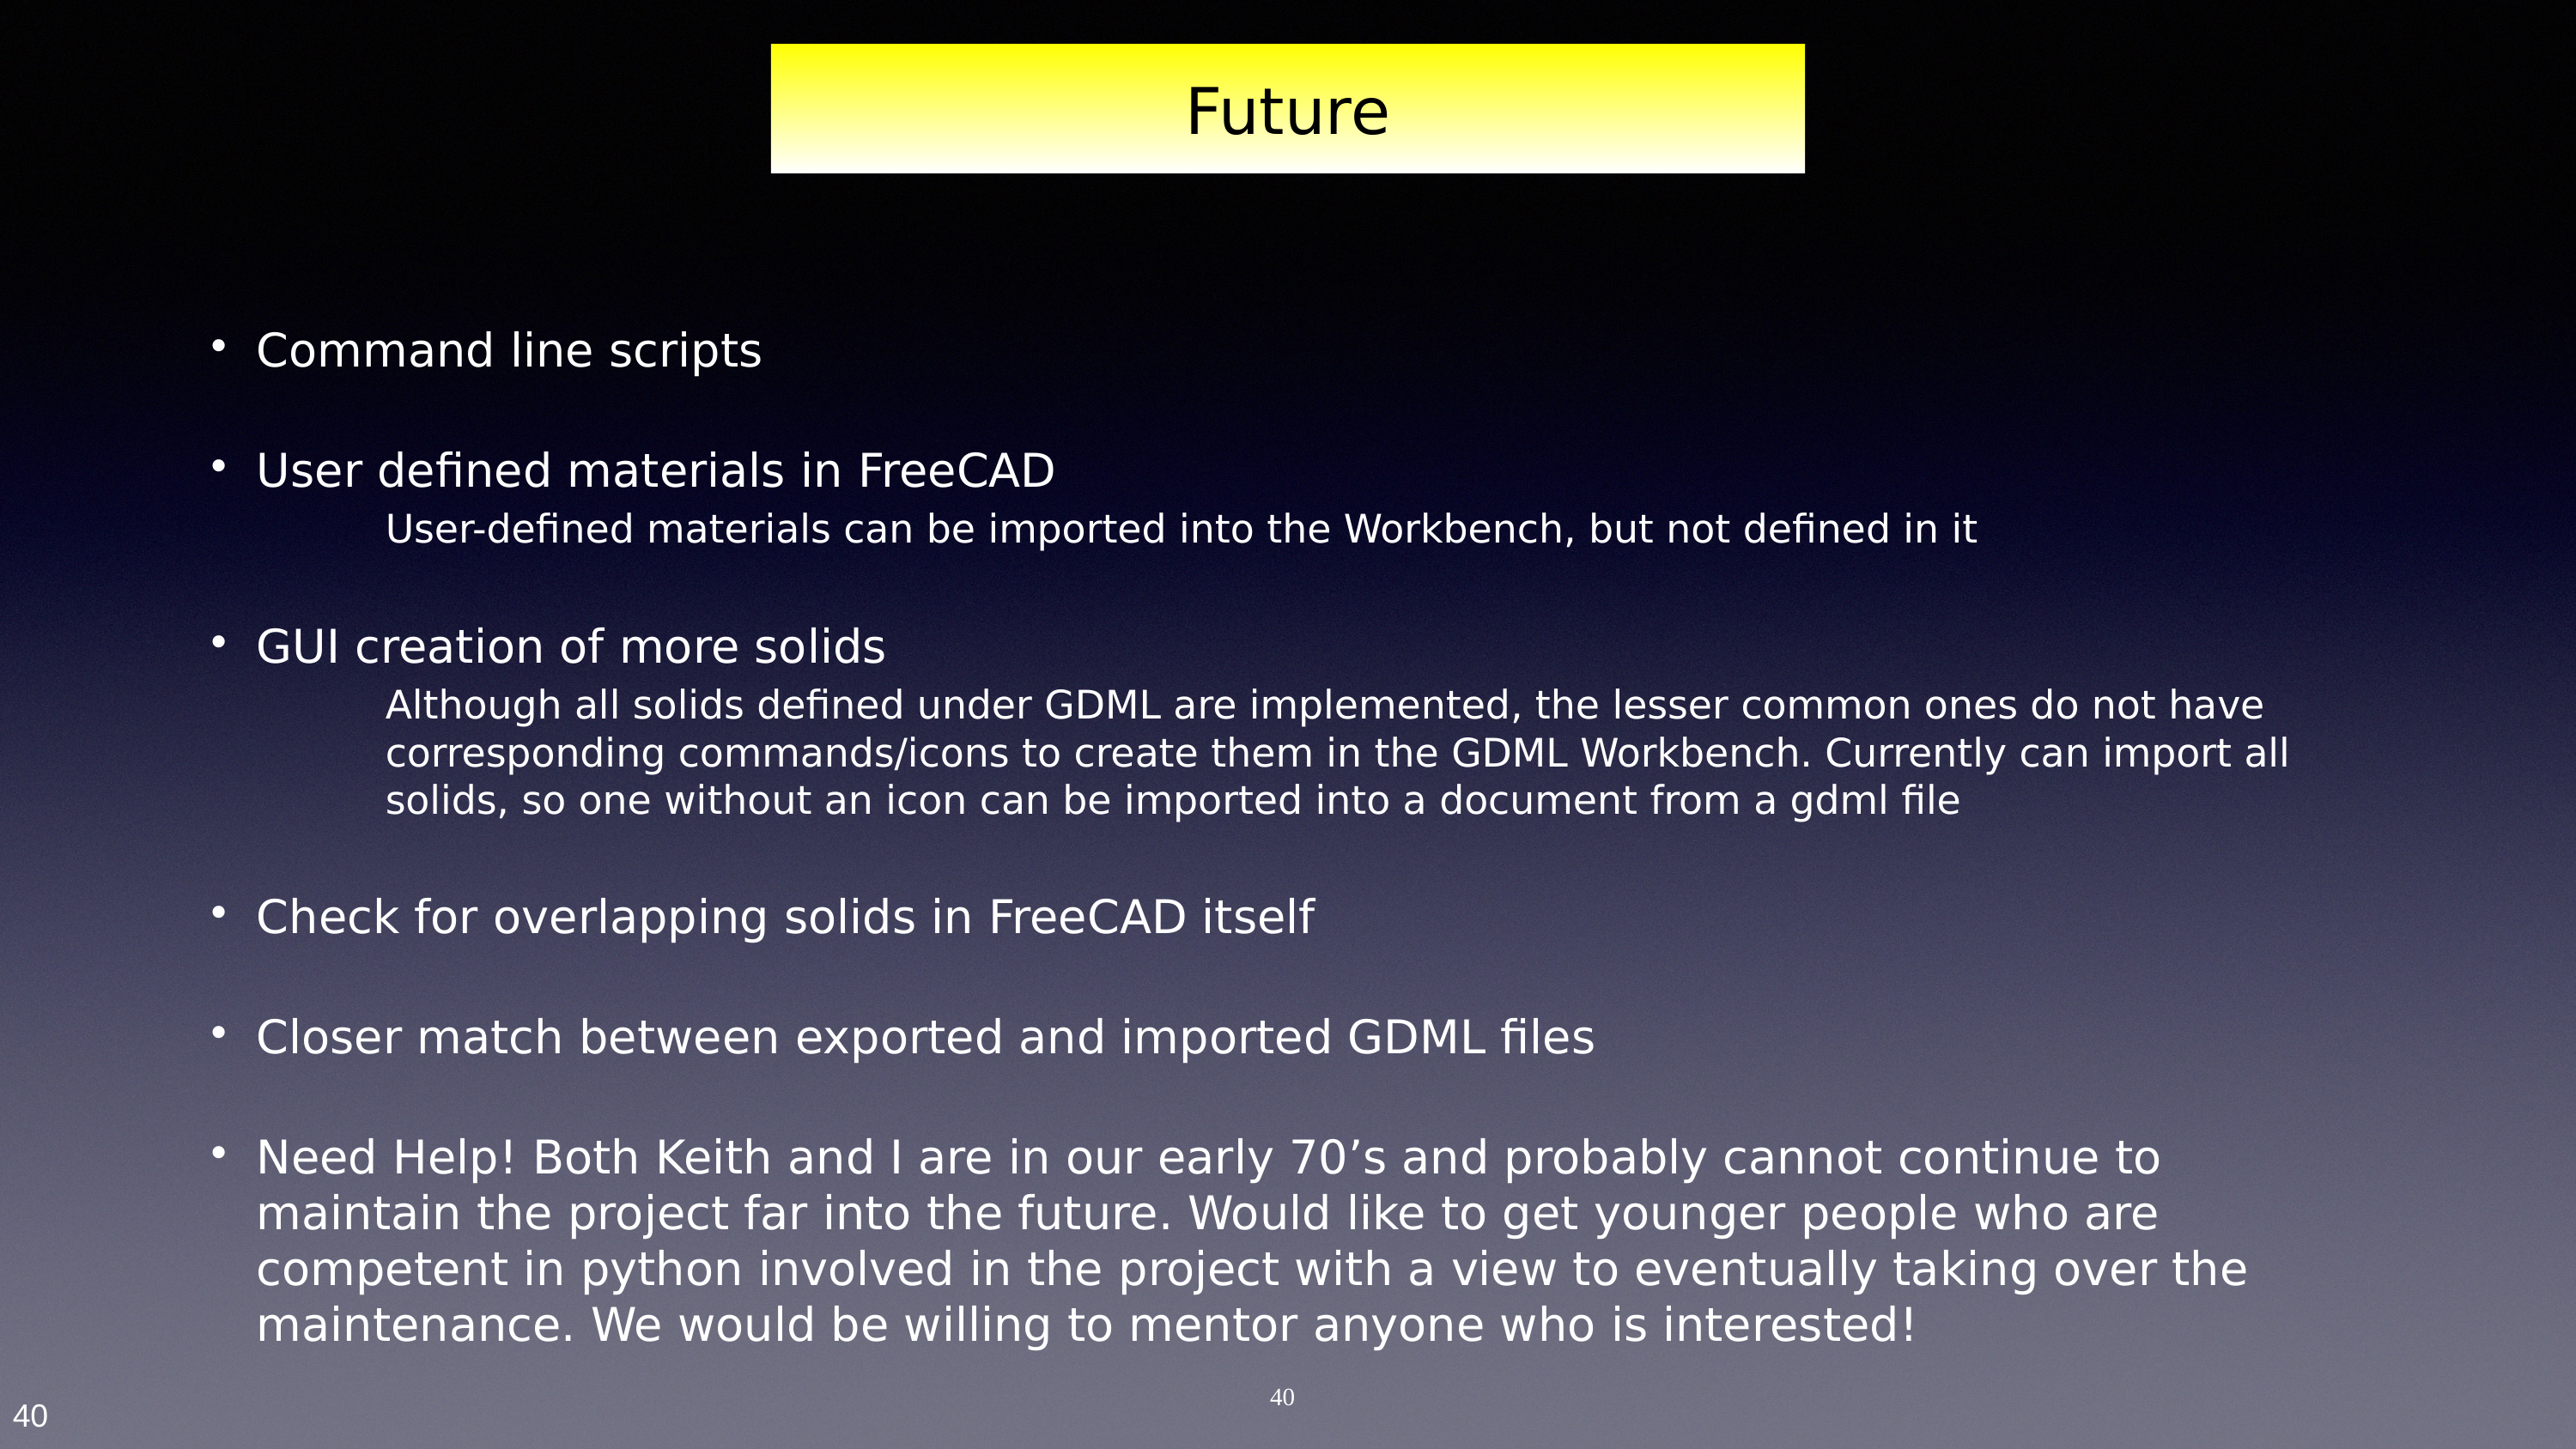

# Future
Command line scripts
User defined materials in FreeCAD
	User-defined materials can be imported into the Workbench, but not defined in it
GUI creation of more solids
	Although all solids defined under GDML are implemented, the lesser common ones do not have 		corresponding commands/icons to create them in the GDML Workbench. Currently can import all 		solids, so one without an icon can be imported into a document from a gdml file
Check for overlapping solids in FreeCAD itself
Closer match between exported and imported GDML files
Need Help! Both Keith and I are in our early 70’s and probably cannot continue to maintain the project far into the future. Would like to get younger people who are competent in python involved in the project with a view to eventually taking over the maintenance. We would be willing to mentor anyone who is interested!
40
40